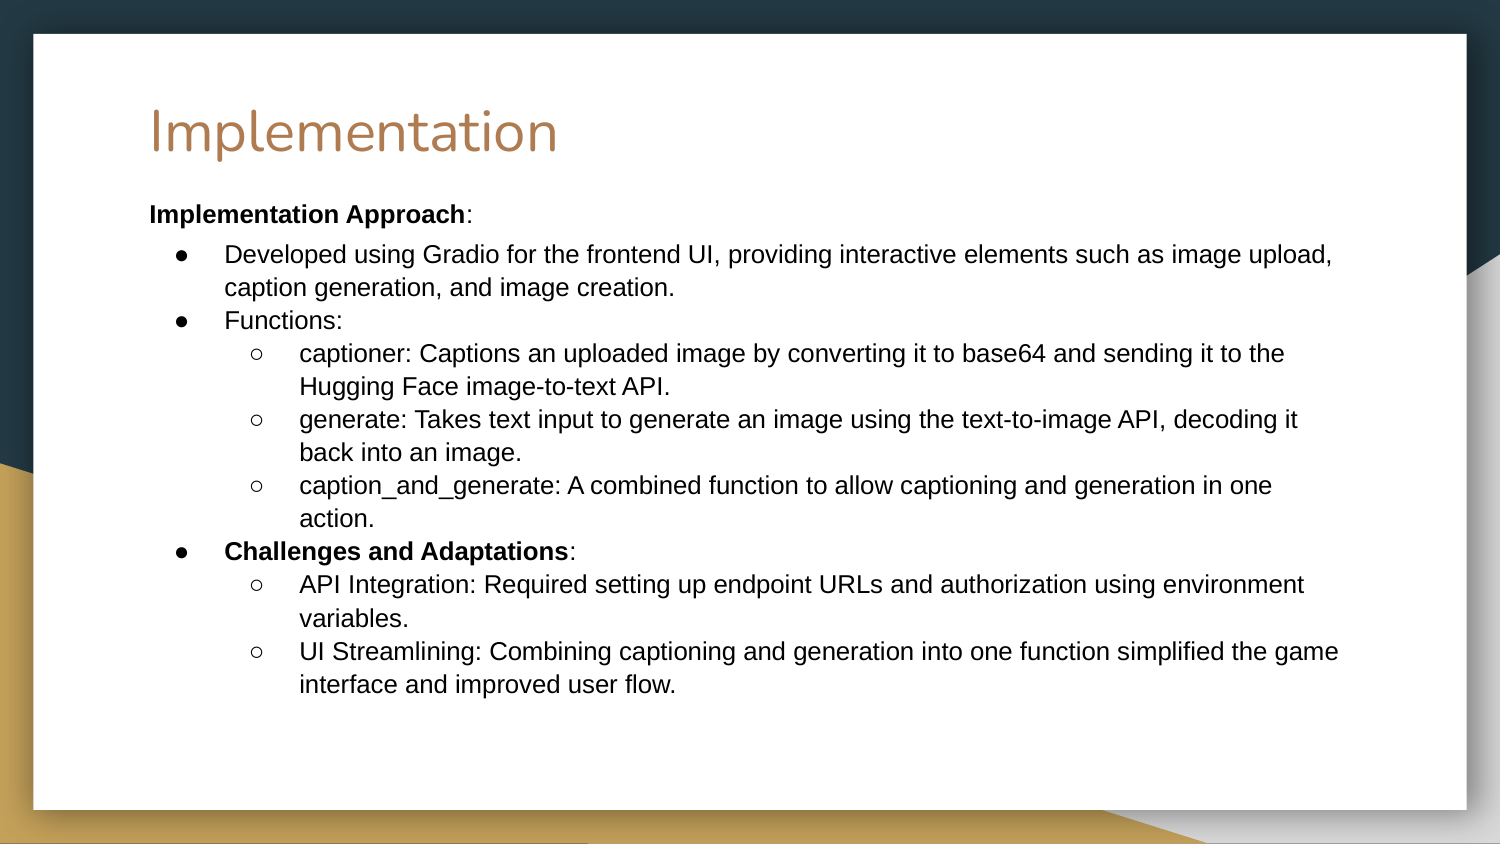

# Implementation
Implementation Approach:
Developed using Gradio for the frontend UI, providing interactive elements such as image upload, caption generation, and image creation.
Functions:
captioner: Captions an uploaded image by converting it to base64 and sending it to the Hugging Face image-to-text API.
generate: Takes text input to generate an image using the text-to-image API, decoding it back into an image.
caption_and_generate: A combined function to allow captioning and generation in one action.
Challenges and Adaptations:
API Integration: Required setting up endpoint URLs and authorization using environment variables.
UI Streamlining: Combining captioning and generation into one function simplified the game interface and improved user flow.